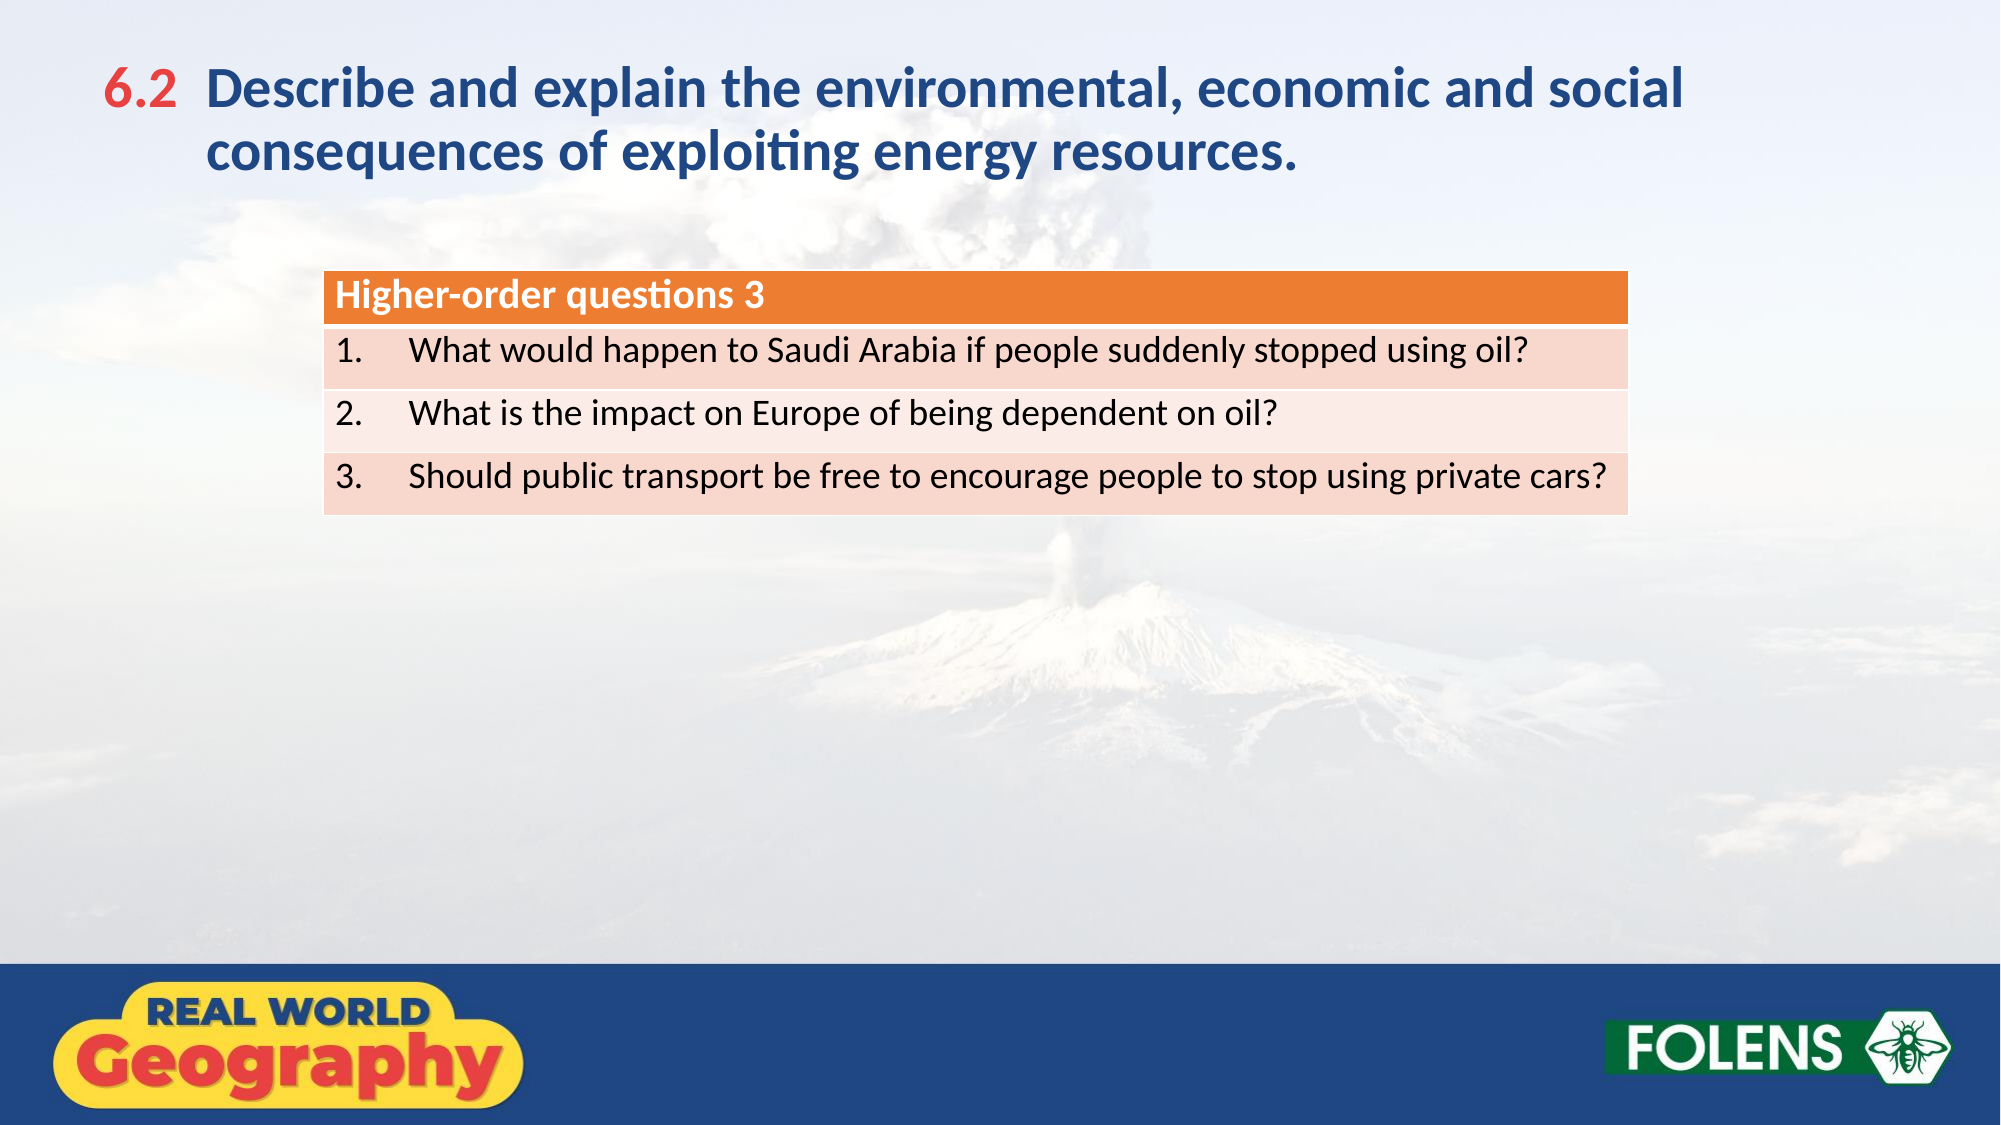

6.2 	Describe and explain the environmental, economic and social consequences of exploiting energy resources.
| Higher-order questions 3 |
| --- |
| 1. What would happen to Saudi Arabia if people suddenly stopped using oil? |
| 2. What is the impact on Europe of being dependent on oil? |
| 3. Should public transport be free to encourage people to stop using private cars? |